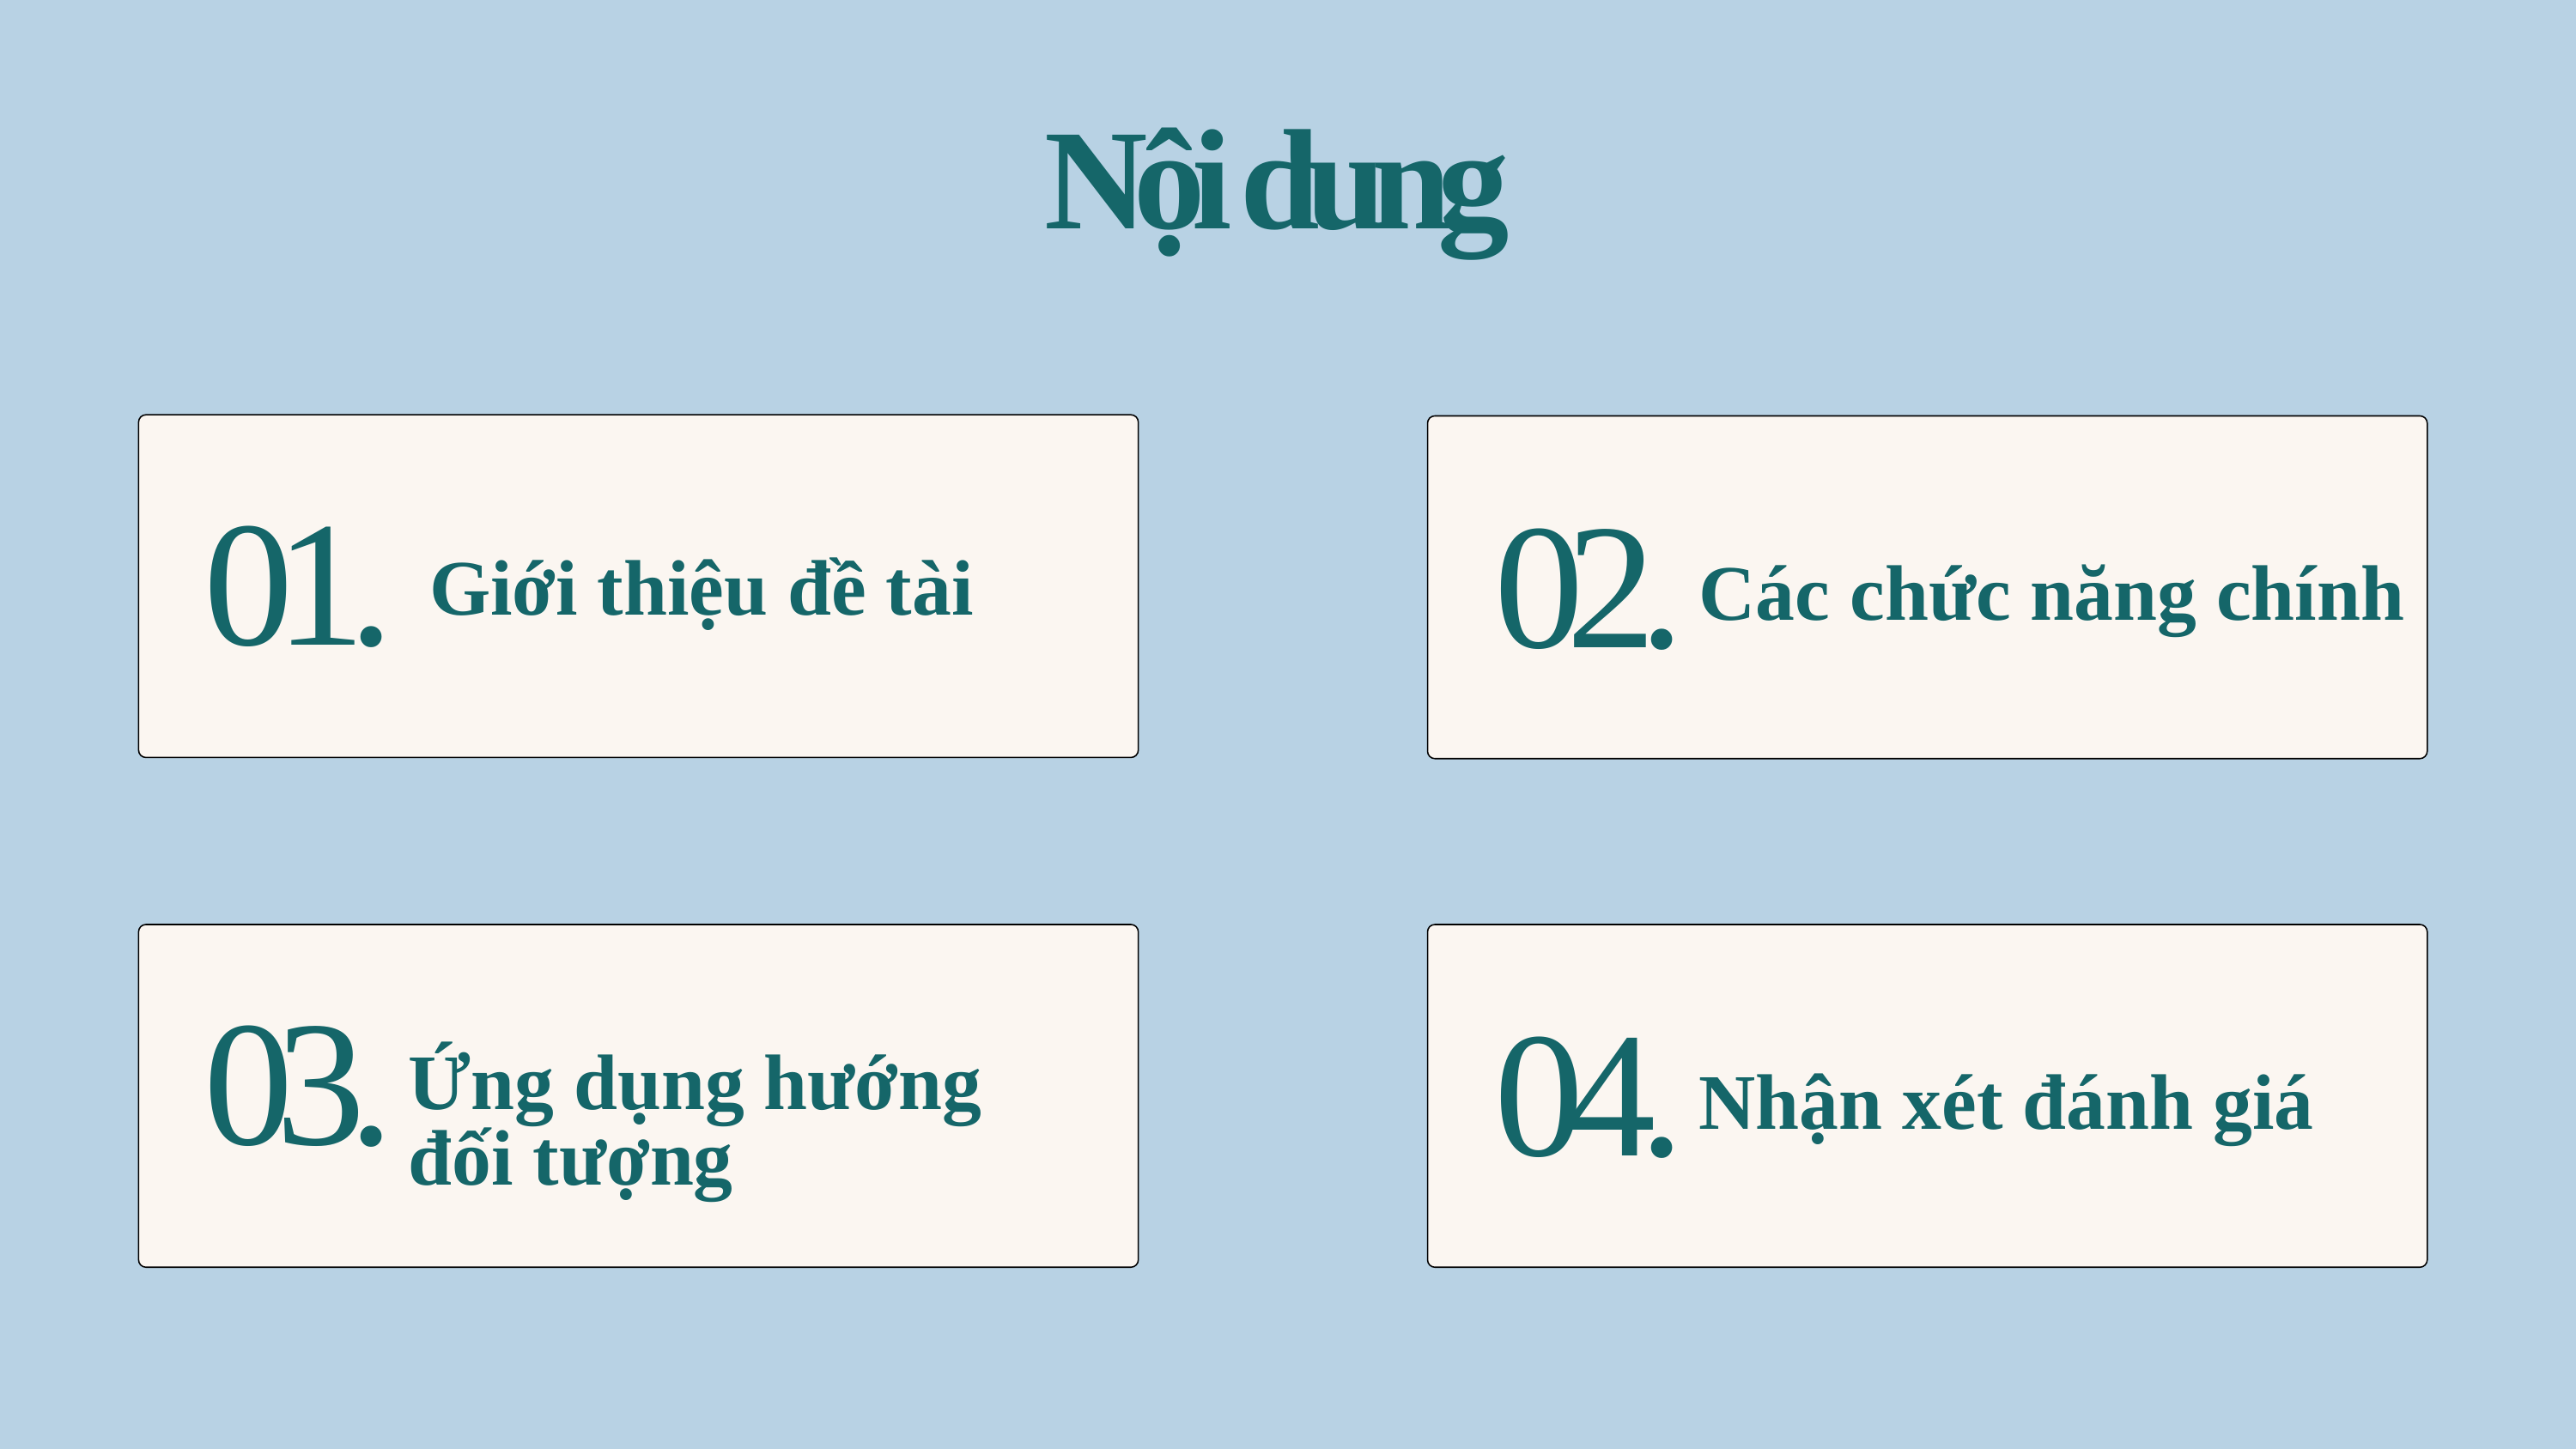

Nội dung

01.
02.
Giới thiệu đề tài
Các chức năng chính

03.
04.
Ứng dụng hướng

đối tượng
Nhận xét đánh giá